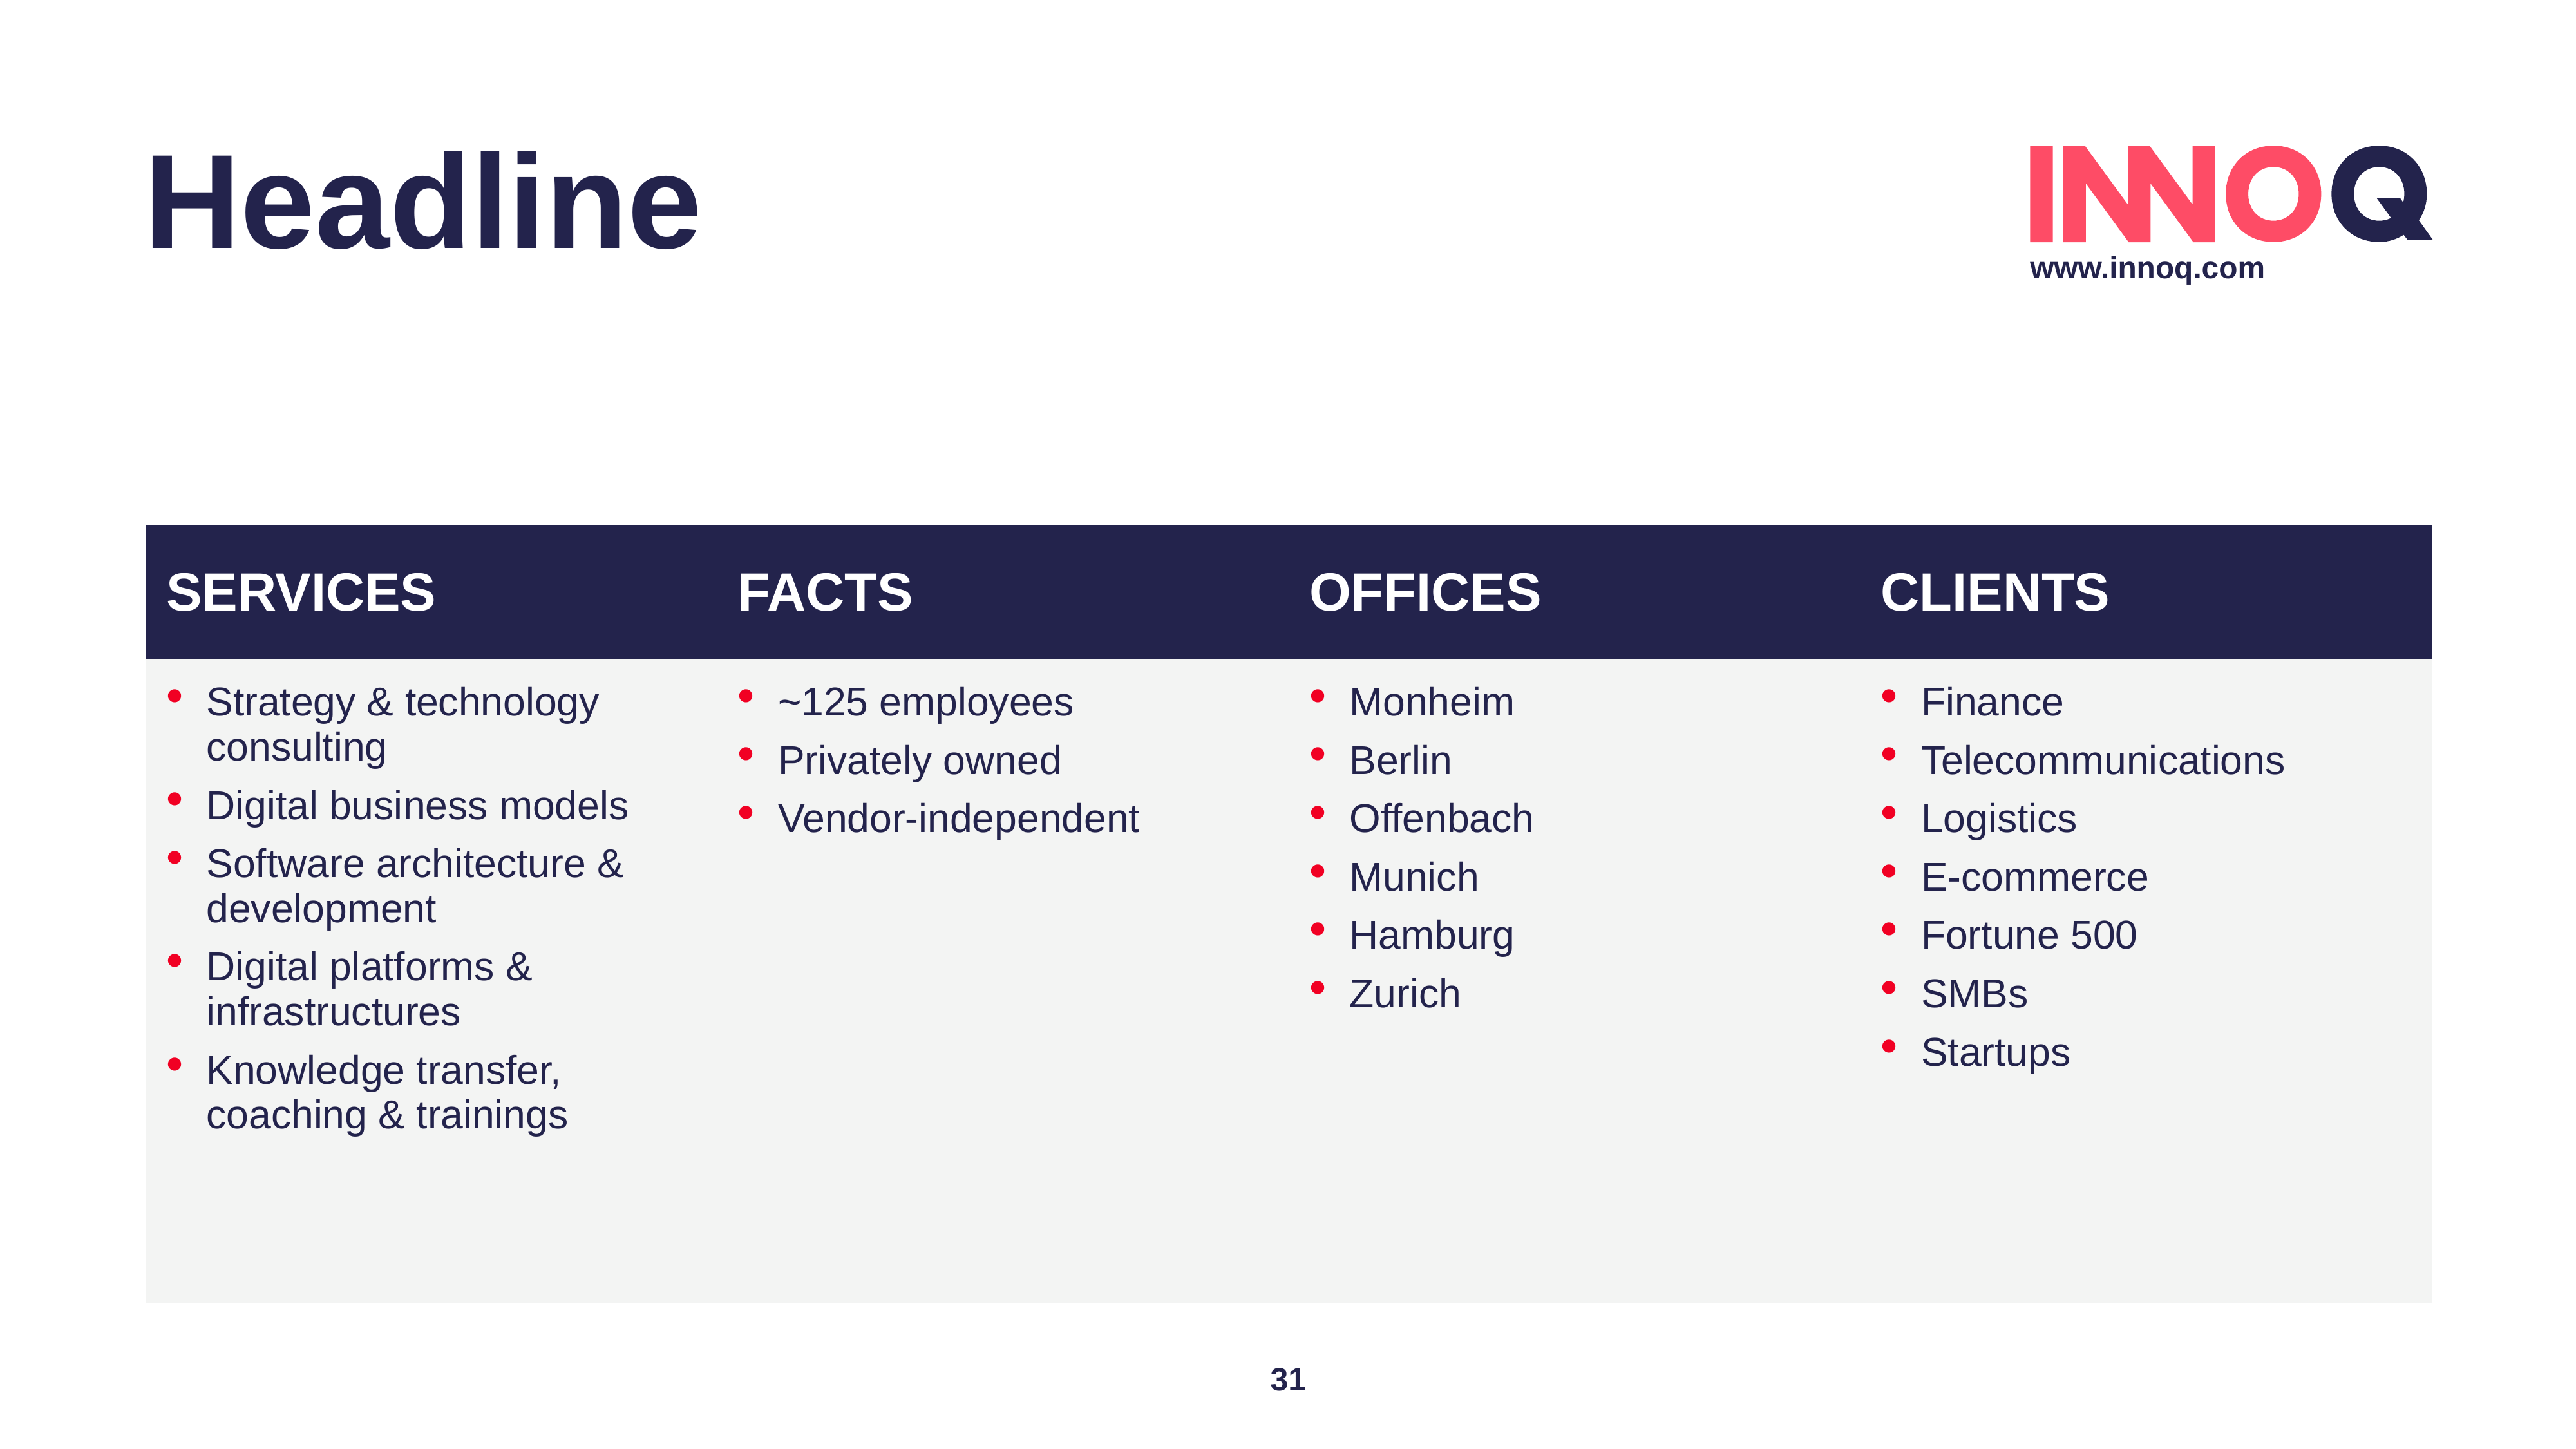

# Headline

www.innoq.com
| SERVICES | FACTS | OFFICES | CLIENTS |
| --- | --- | --- | --- |
| Strategy & technology consulting Digital business models Software architecture & development Digital platforms & infrastructures Knowledge transfer, coaching & trainings | ~125 employees Privately owned Vendor-independent | Monheim Berlin Offenbach Munich Hamburg Zurich | Finance Telecommunications Logistics E-commerce Fortune 500 SMBs Startups |
31